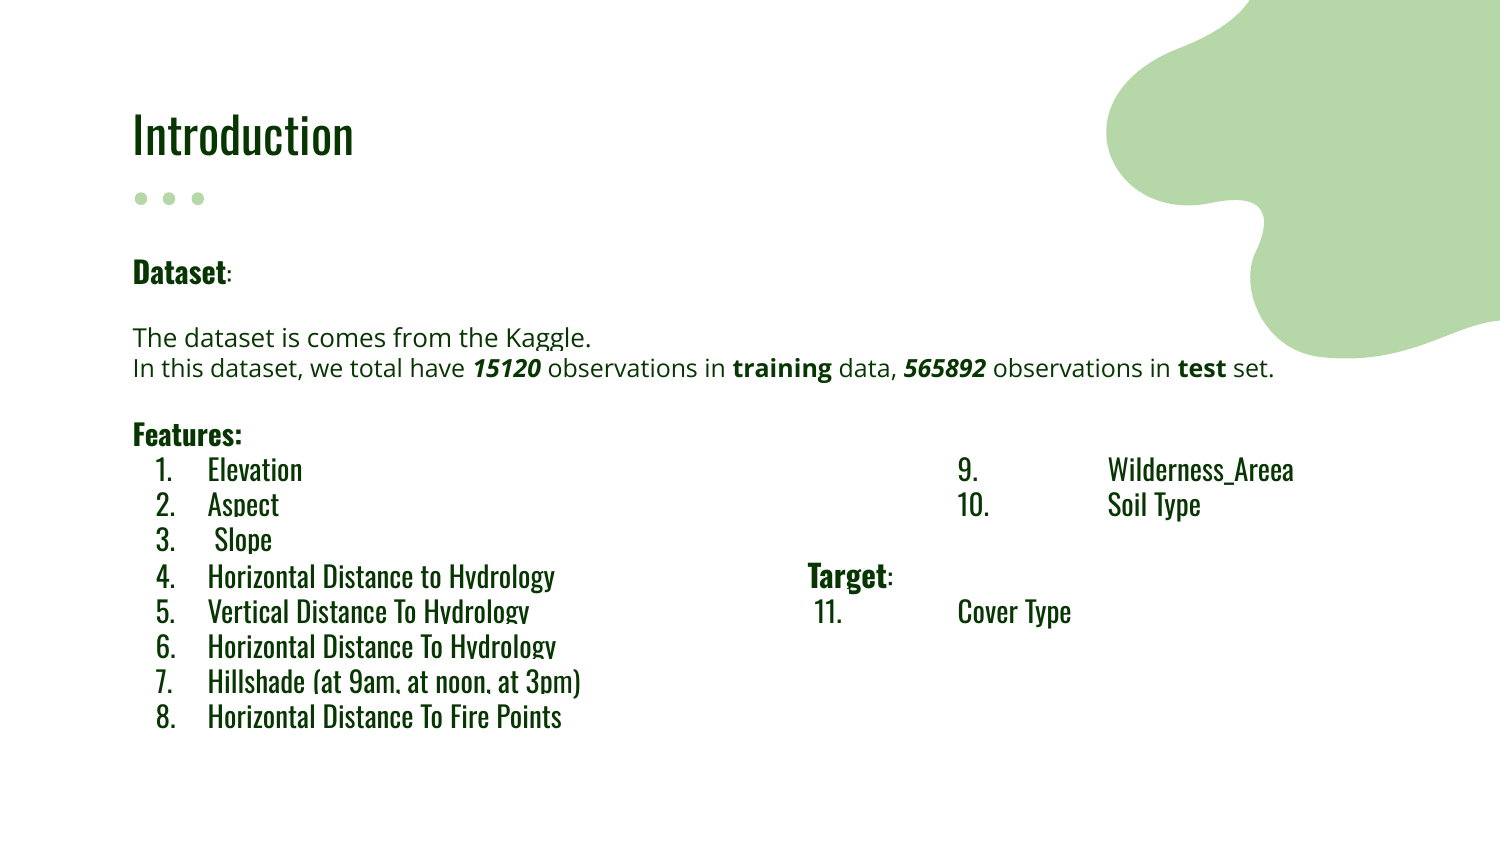

# Introduction

Dataset:

The dataset is comes from the Kaggle.
In this dataset, we total have 15120 observations in training data, 565892 observations in test set.

Features:
Elevation    					9.   	Wilderness_Areea
Aspect 					10.  	Soil Type
 Slope
Horizontal Distance to Hydrology		Target:
Vertical Distance To Hydrology		 11. 	Cover Type
Horizontal Distance To Hydrology
Hillshade (at 9am, at noon, at 3pm)
Horizontal Distance To Fire Points